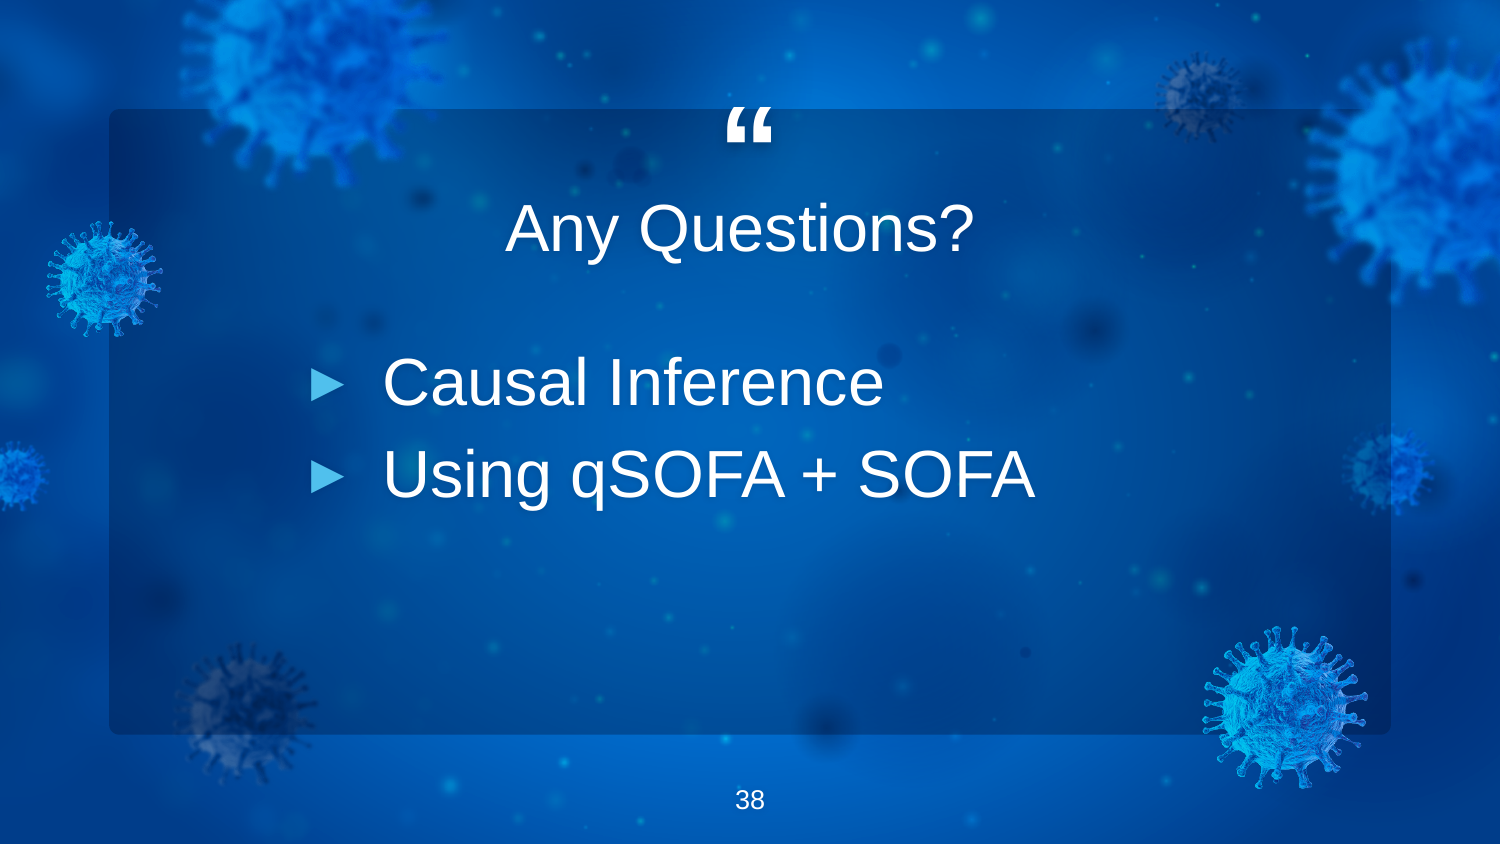

Any Questions?

Causal Inference
Using qSOFA + SOFA

38